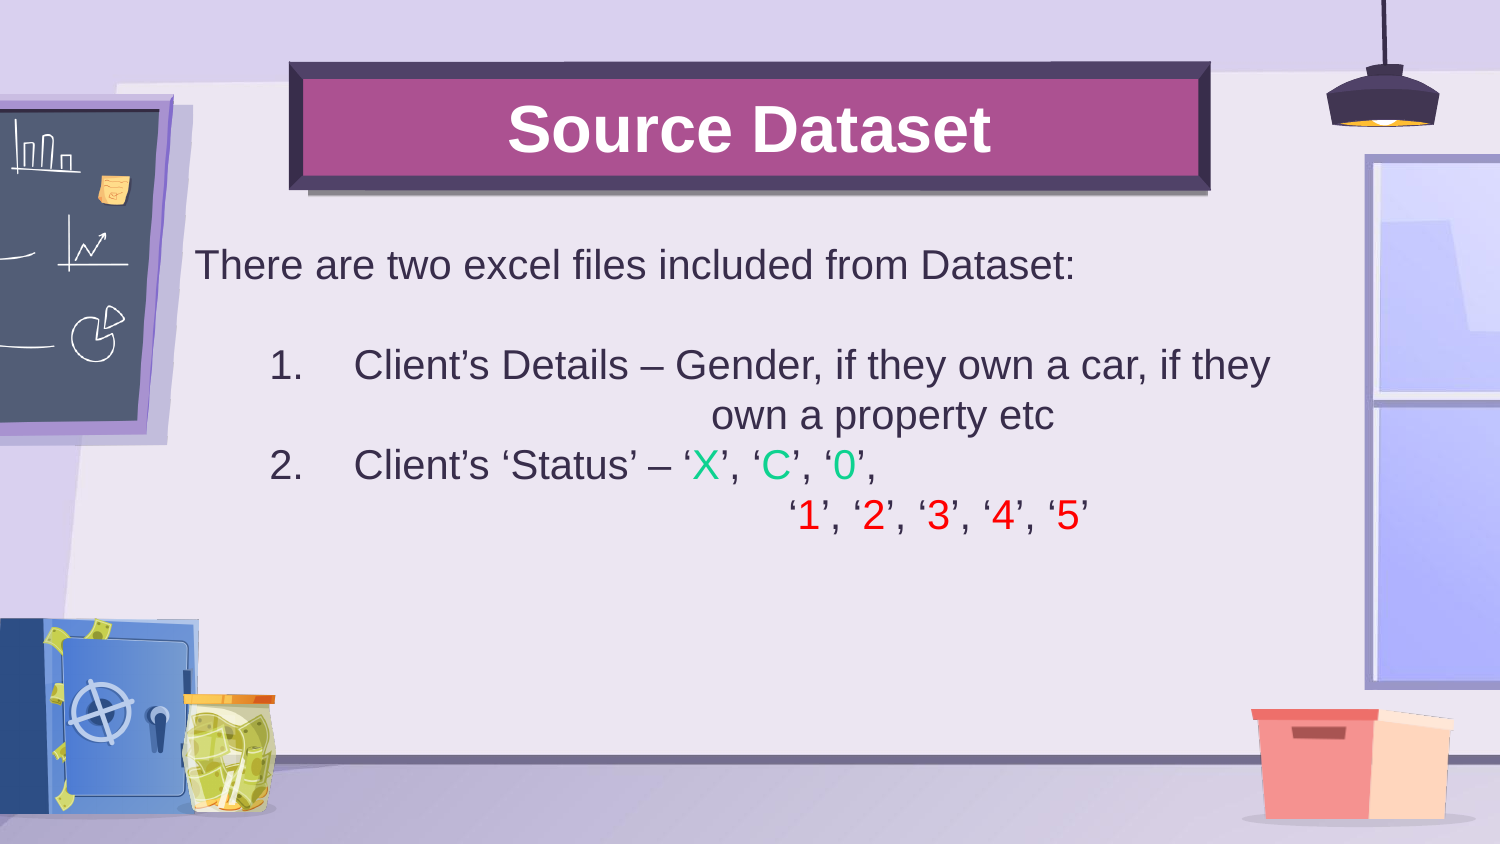

# Source Dataset
There are two excel files included from Dataset:

Client’s Details – Gender, if they own a car, if they 		     own a property etc
Client’s ‘Status’ – ‘X’, ‘C’, ‘0’,
			      ‘1’, ‘2’, ‘3’, ‘4’, ‘5’